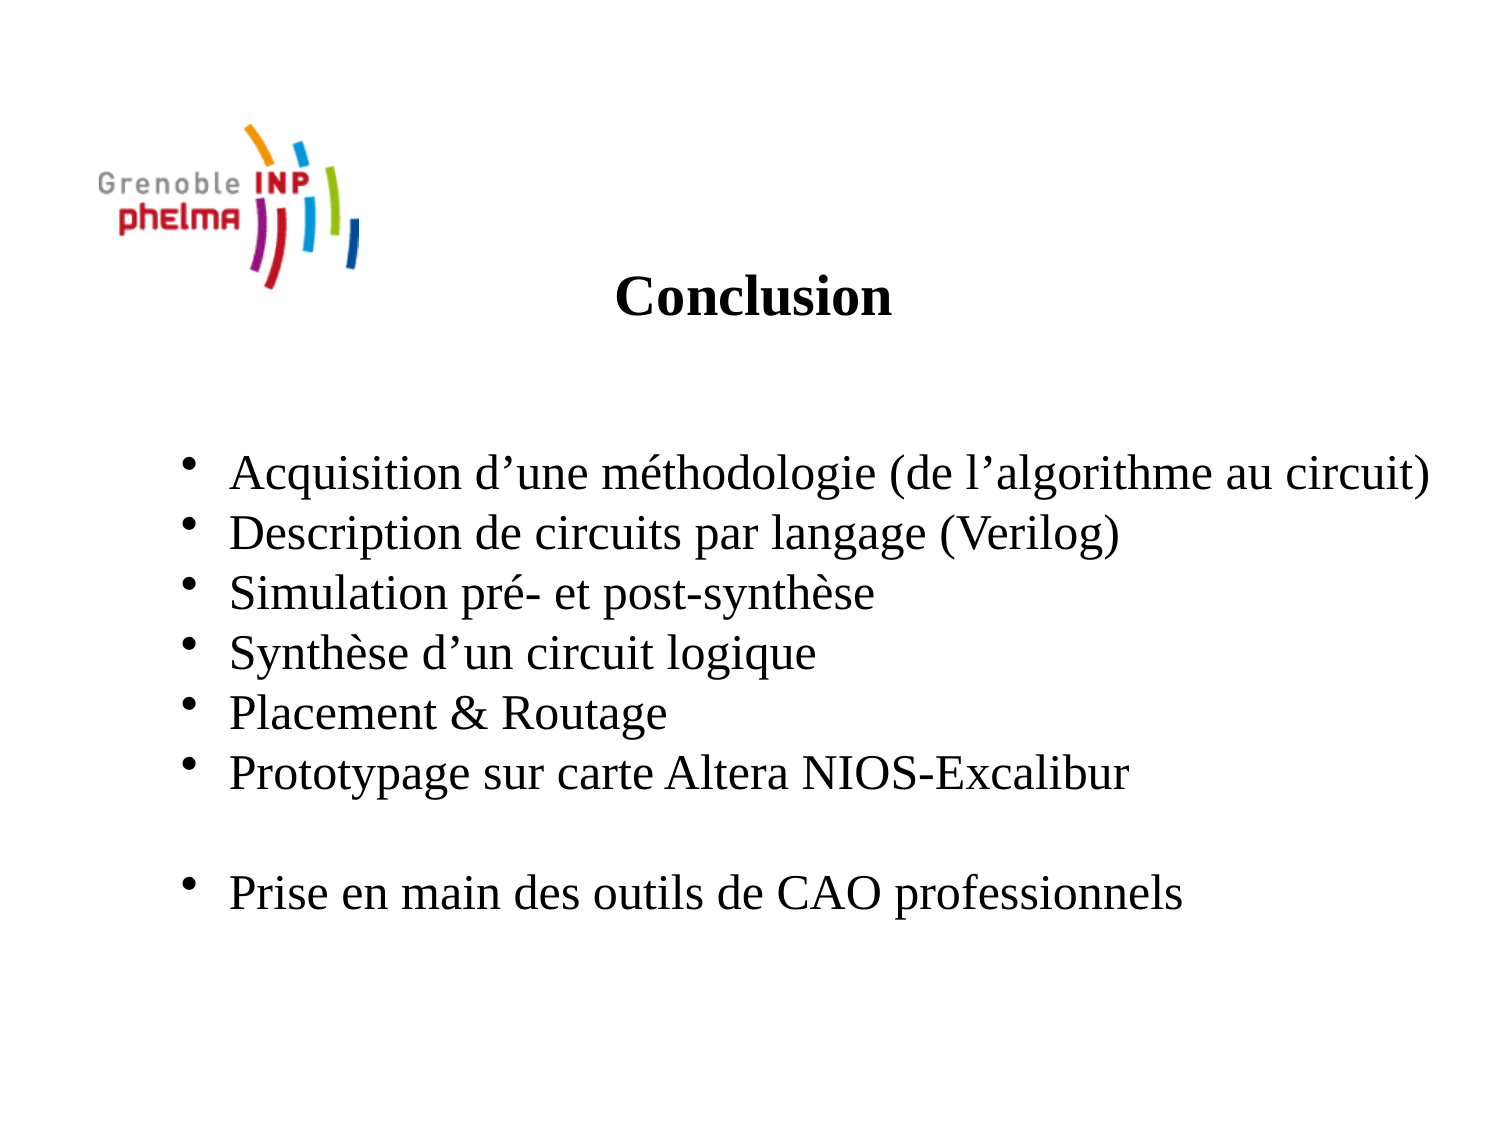

Conclusion
 Acquisition d’une méthodologie (de l’algorithme au circuit)
 Description de circuits par langage (Verilog)
 Simulation pré- et post-synthèse
 Synthèse d’un circuit logique
 Placement & Routage
 Prototypage sur carte Altera NIOS-Excalibur

 Prise en main des outils de CAO professionnels